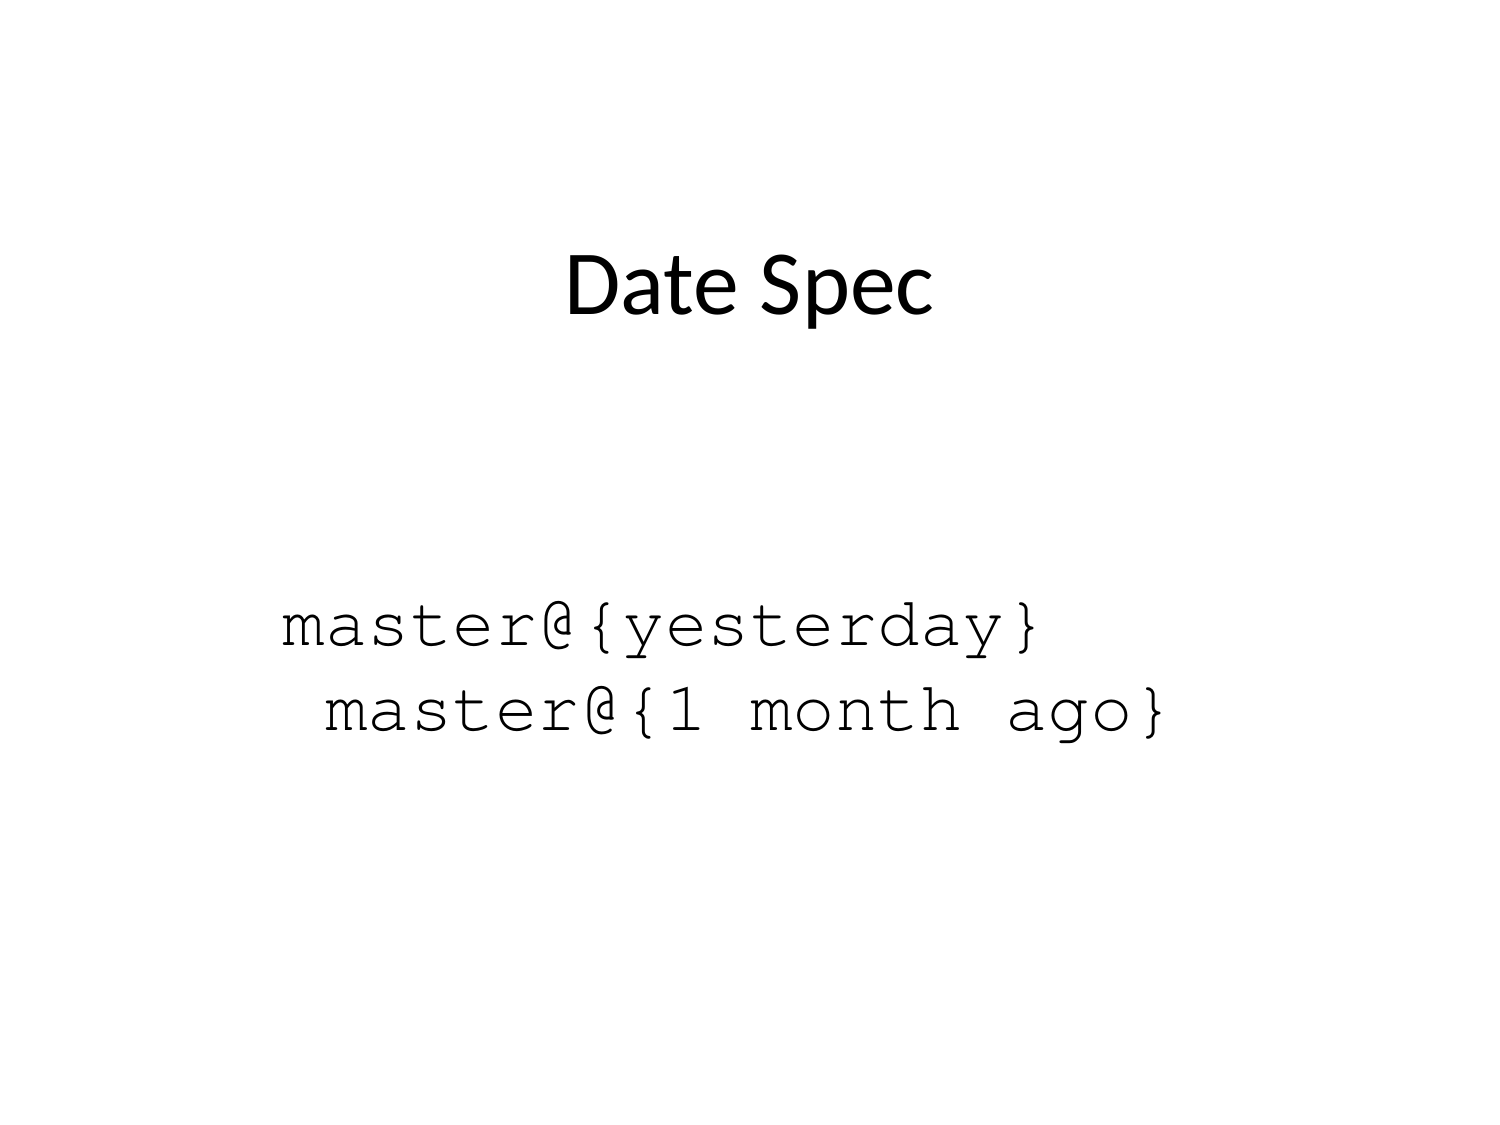

# Date Spec
master@{yesterday}
 master@{1 month ago}